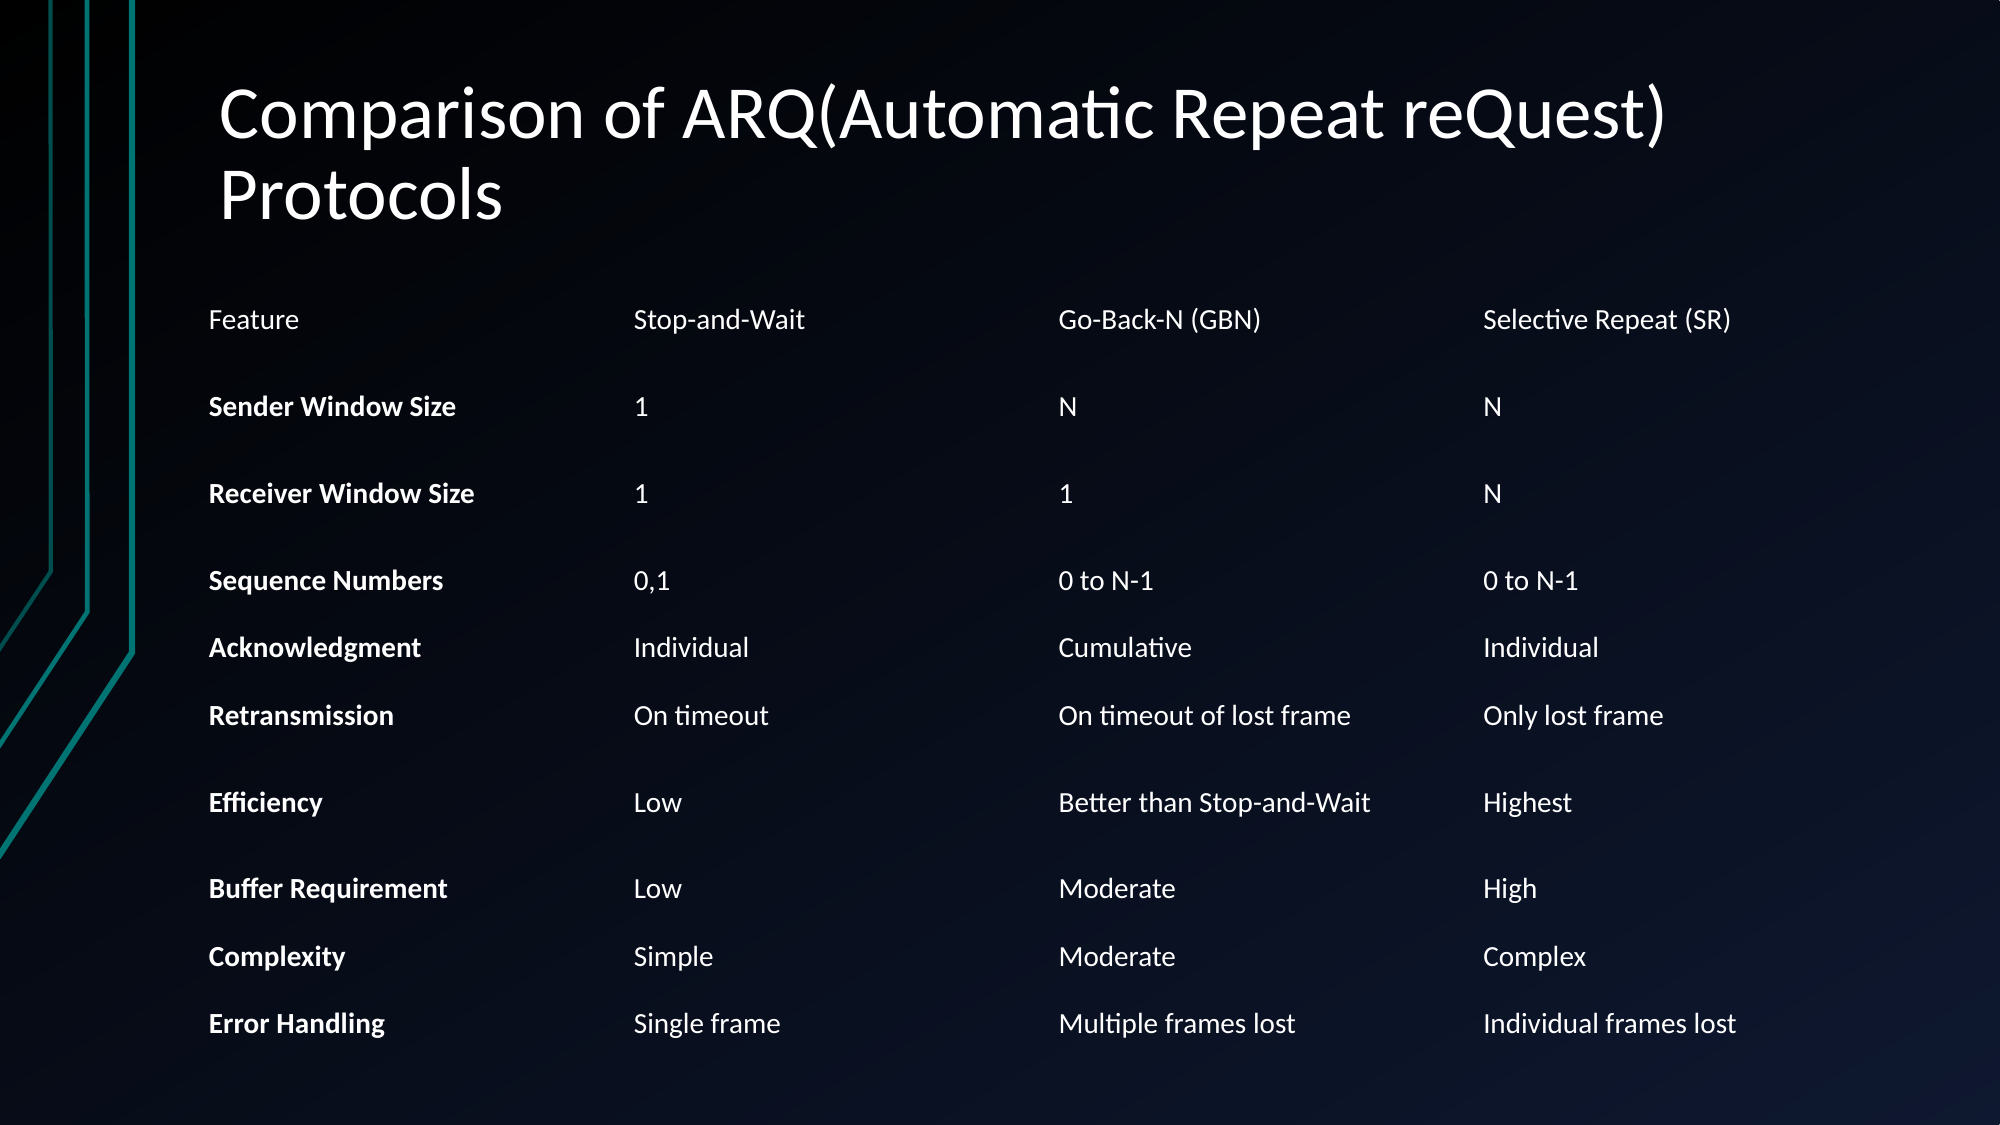

# Comparison of ARQ(Automatic Repeat reQuest) Protocols
| Feature | Stop-and-Wait | Go-Back-N (GBN) | Selective Repeat (SR) |
| --- | --- | --- | --- |
| Sender Window Size | 1 | N | N |
| Receiver Window Size | 1 | 1 | N |
| Sequence Numbers | 0,1 | 0 to N-1 | 0 to N-1 |
| Acknowledgment | Individual | Cumulative | Individual |
| Retransmission | On timeout | On timeout of lost frame | Only lost frame |
| Efficiency | Low | Better than Stop-and-Wait | Highest |
| Buffer Requirement | Low | Moderate | High |
| Complexity | Simple | Moderate | Complex |
| Error Handling | Single frame | Multiple frames lost | Individual frames lost |